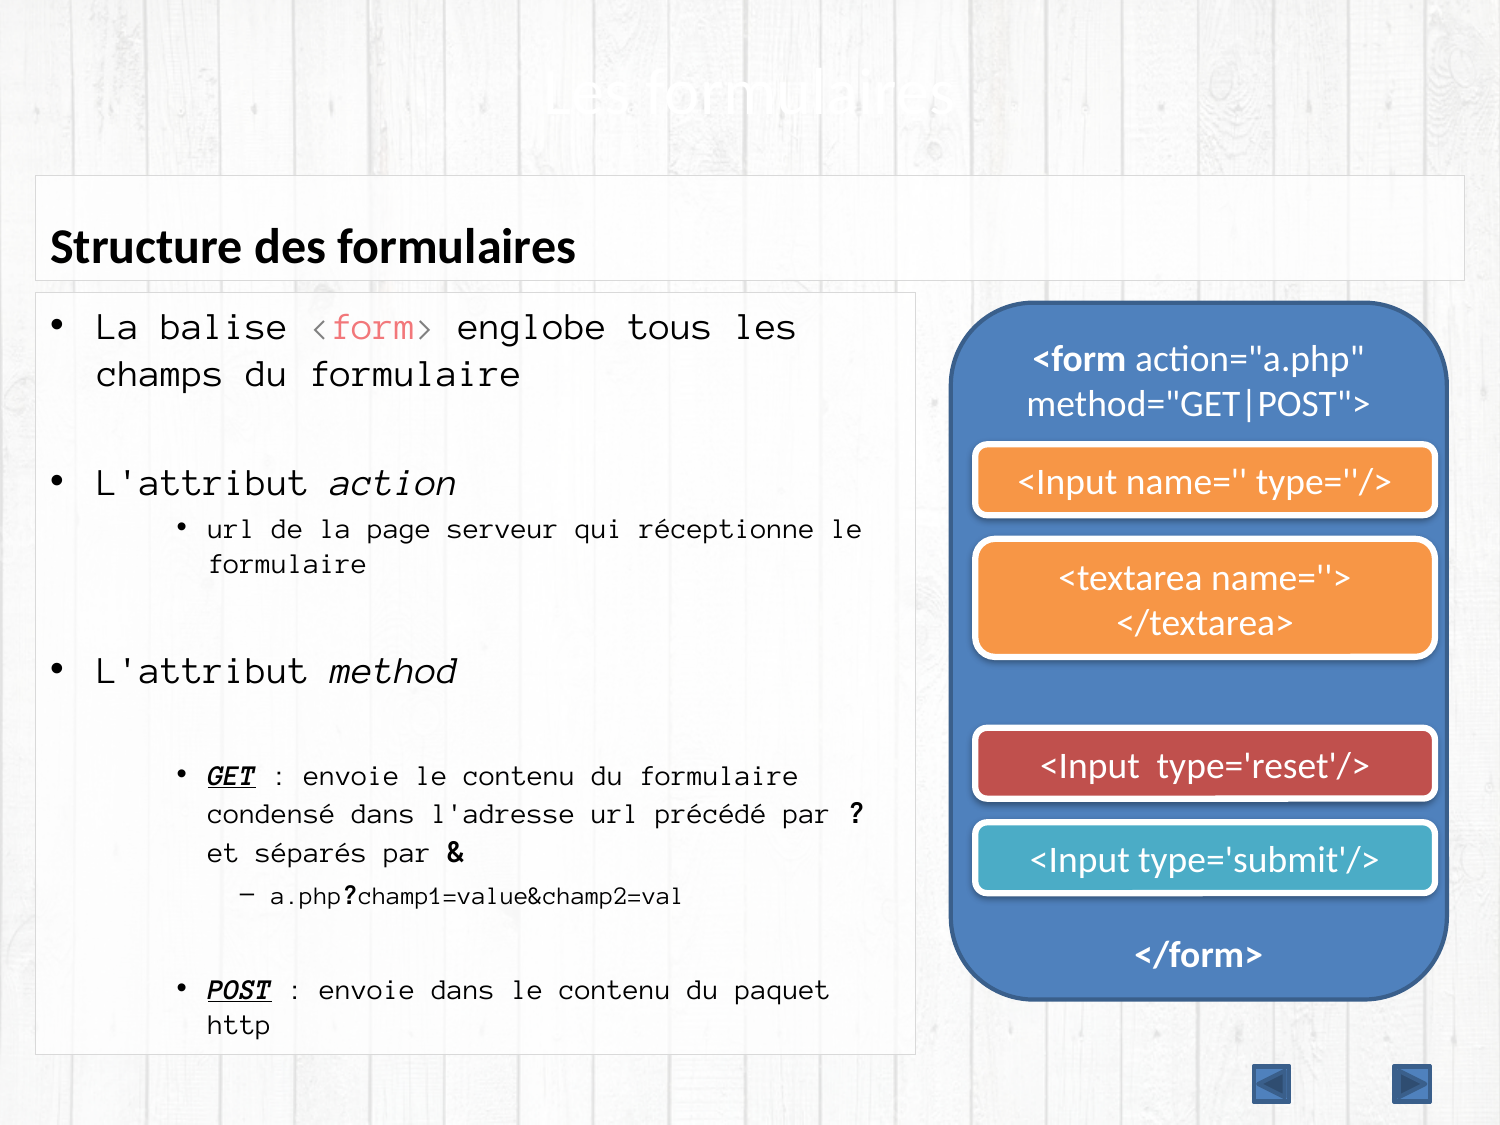

# Les formulaires
Structure des formulaires
La balise <form> englobe tous les champs du formulaire

L'attribut action
url de la page serveur qui réceptionne le formulaire

L'attribut method

GET : envoie le contenu du formulaire condensé dans l'adresse url précédé par ? et séparés par &
a.php?champ1=value&champ2=val

POST : envoie dans le contenu du paquet http
<form action="a.php" method="GET|POST">
<Input name='' type=''/>
<textarea name=''>
</textarea>
<Input  type='reset'/>
<Input type='submit'/>
</form>